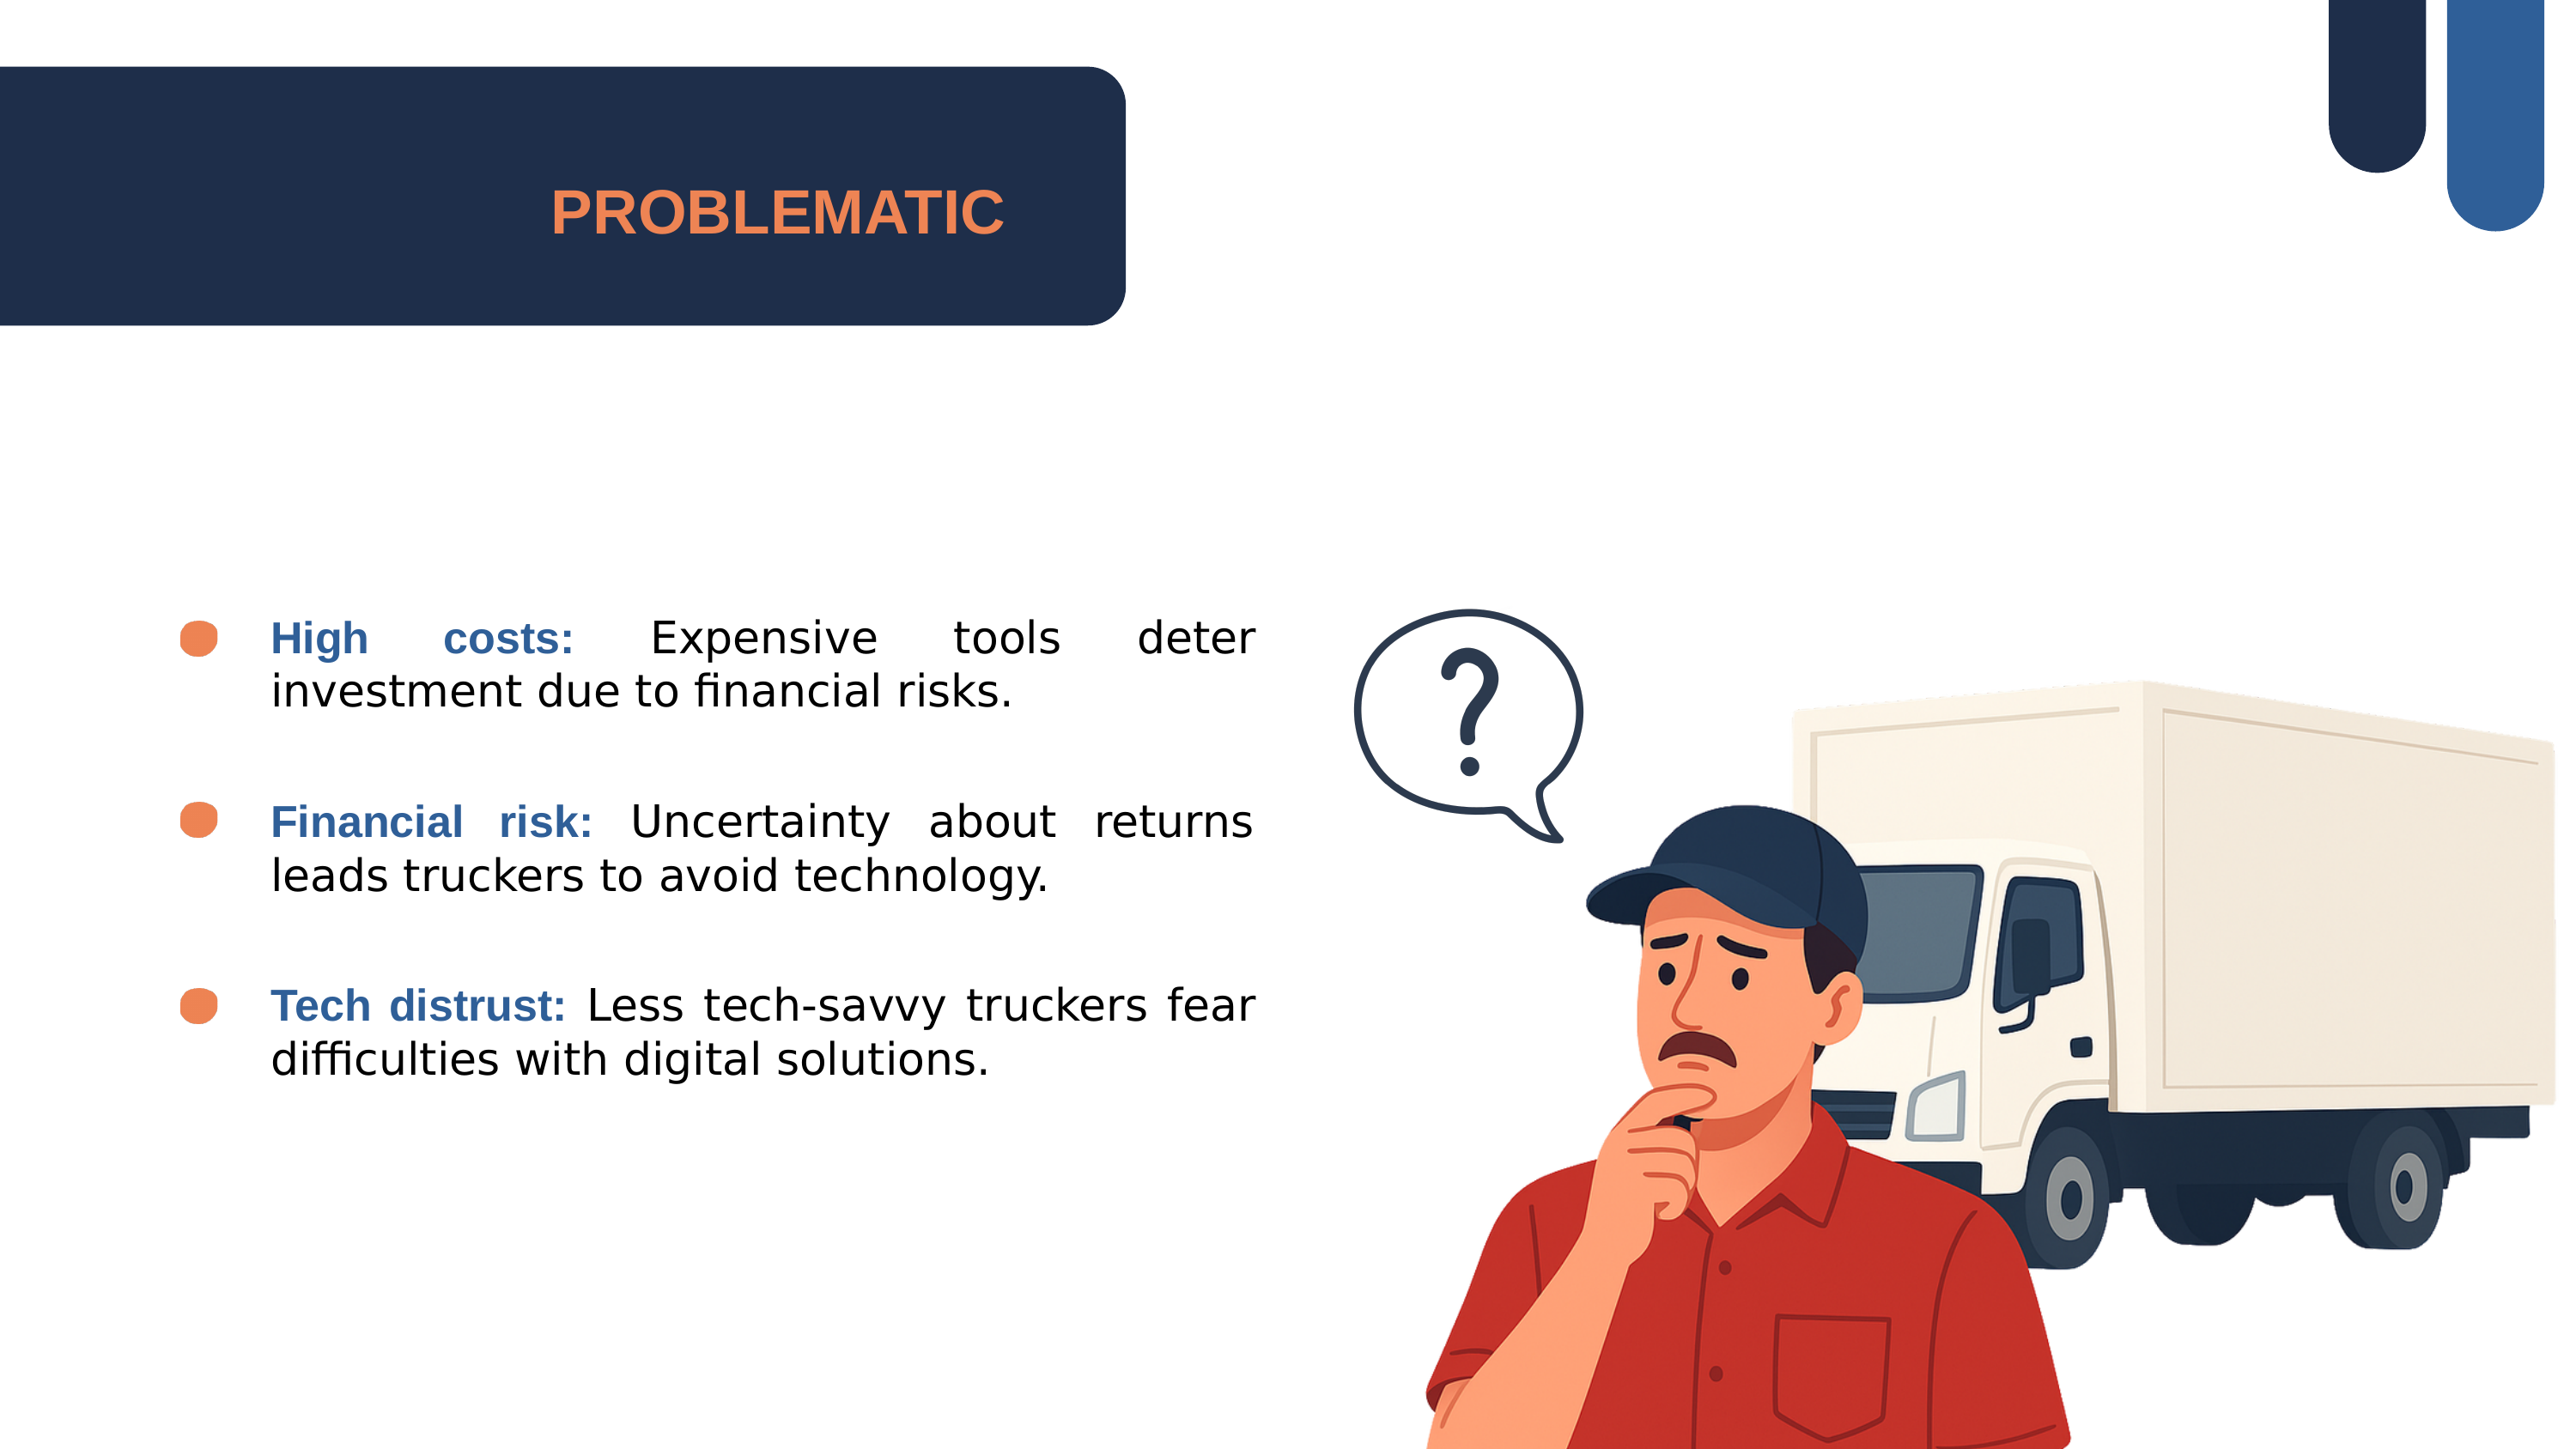

PROBLEMATIC

High costs: Expensive tools deter investment due to financial risks.

Financial risk: Uncertainty about returns leads truckers to avoid technology.

Tech distrust: Less tech-savvy truckers fear difficulties with digital solutions.